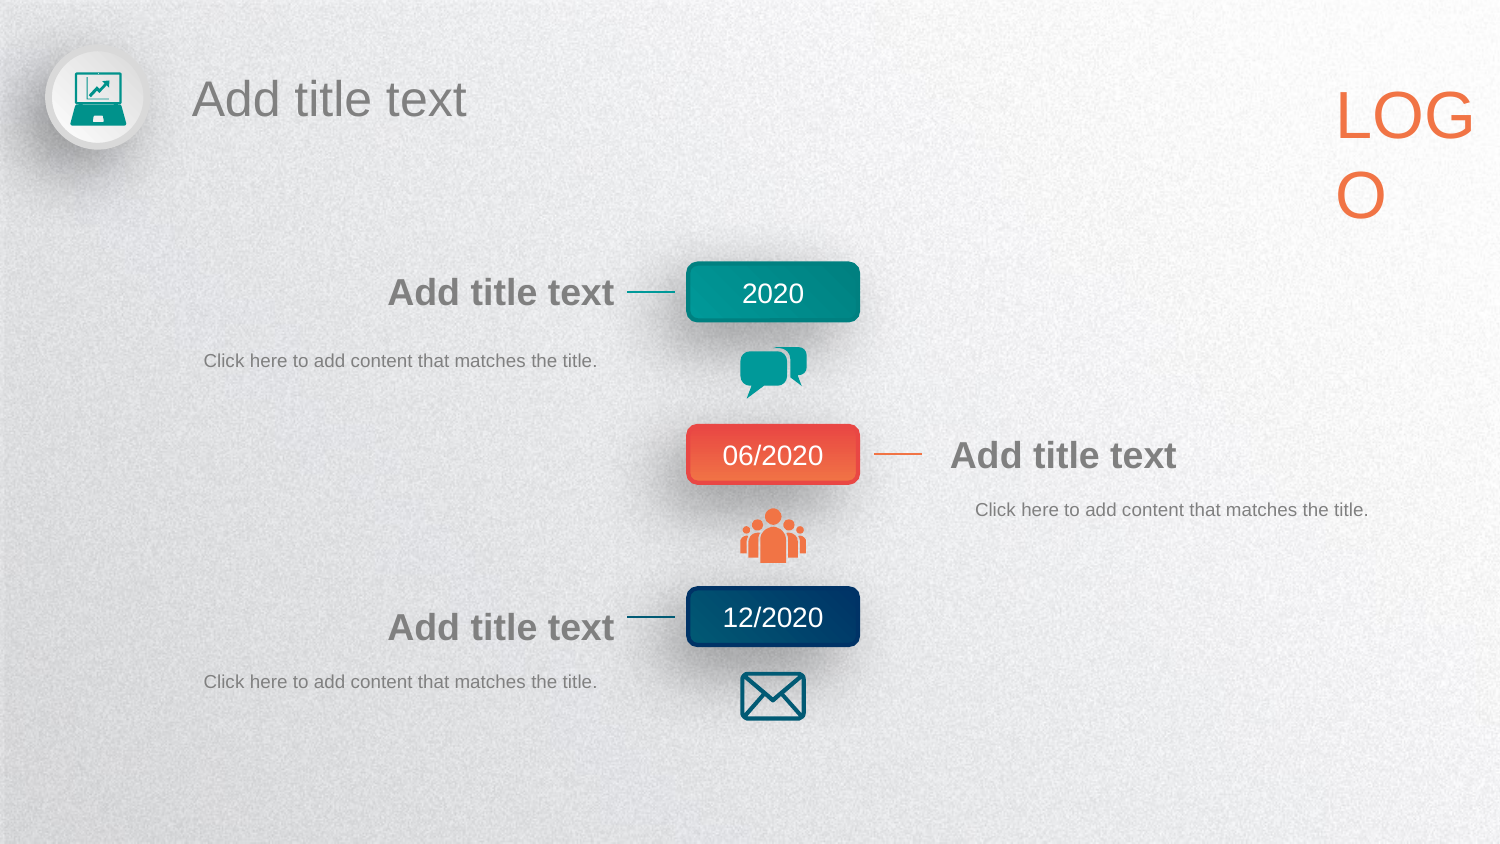

Add title text
LOGO
Add title text
2020
 Click here to add content that matches the title.

06/2020
Add title text
 Click here to add content that matches the title.

12/2020
Add title text
 Click here to add content that matches the title.